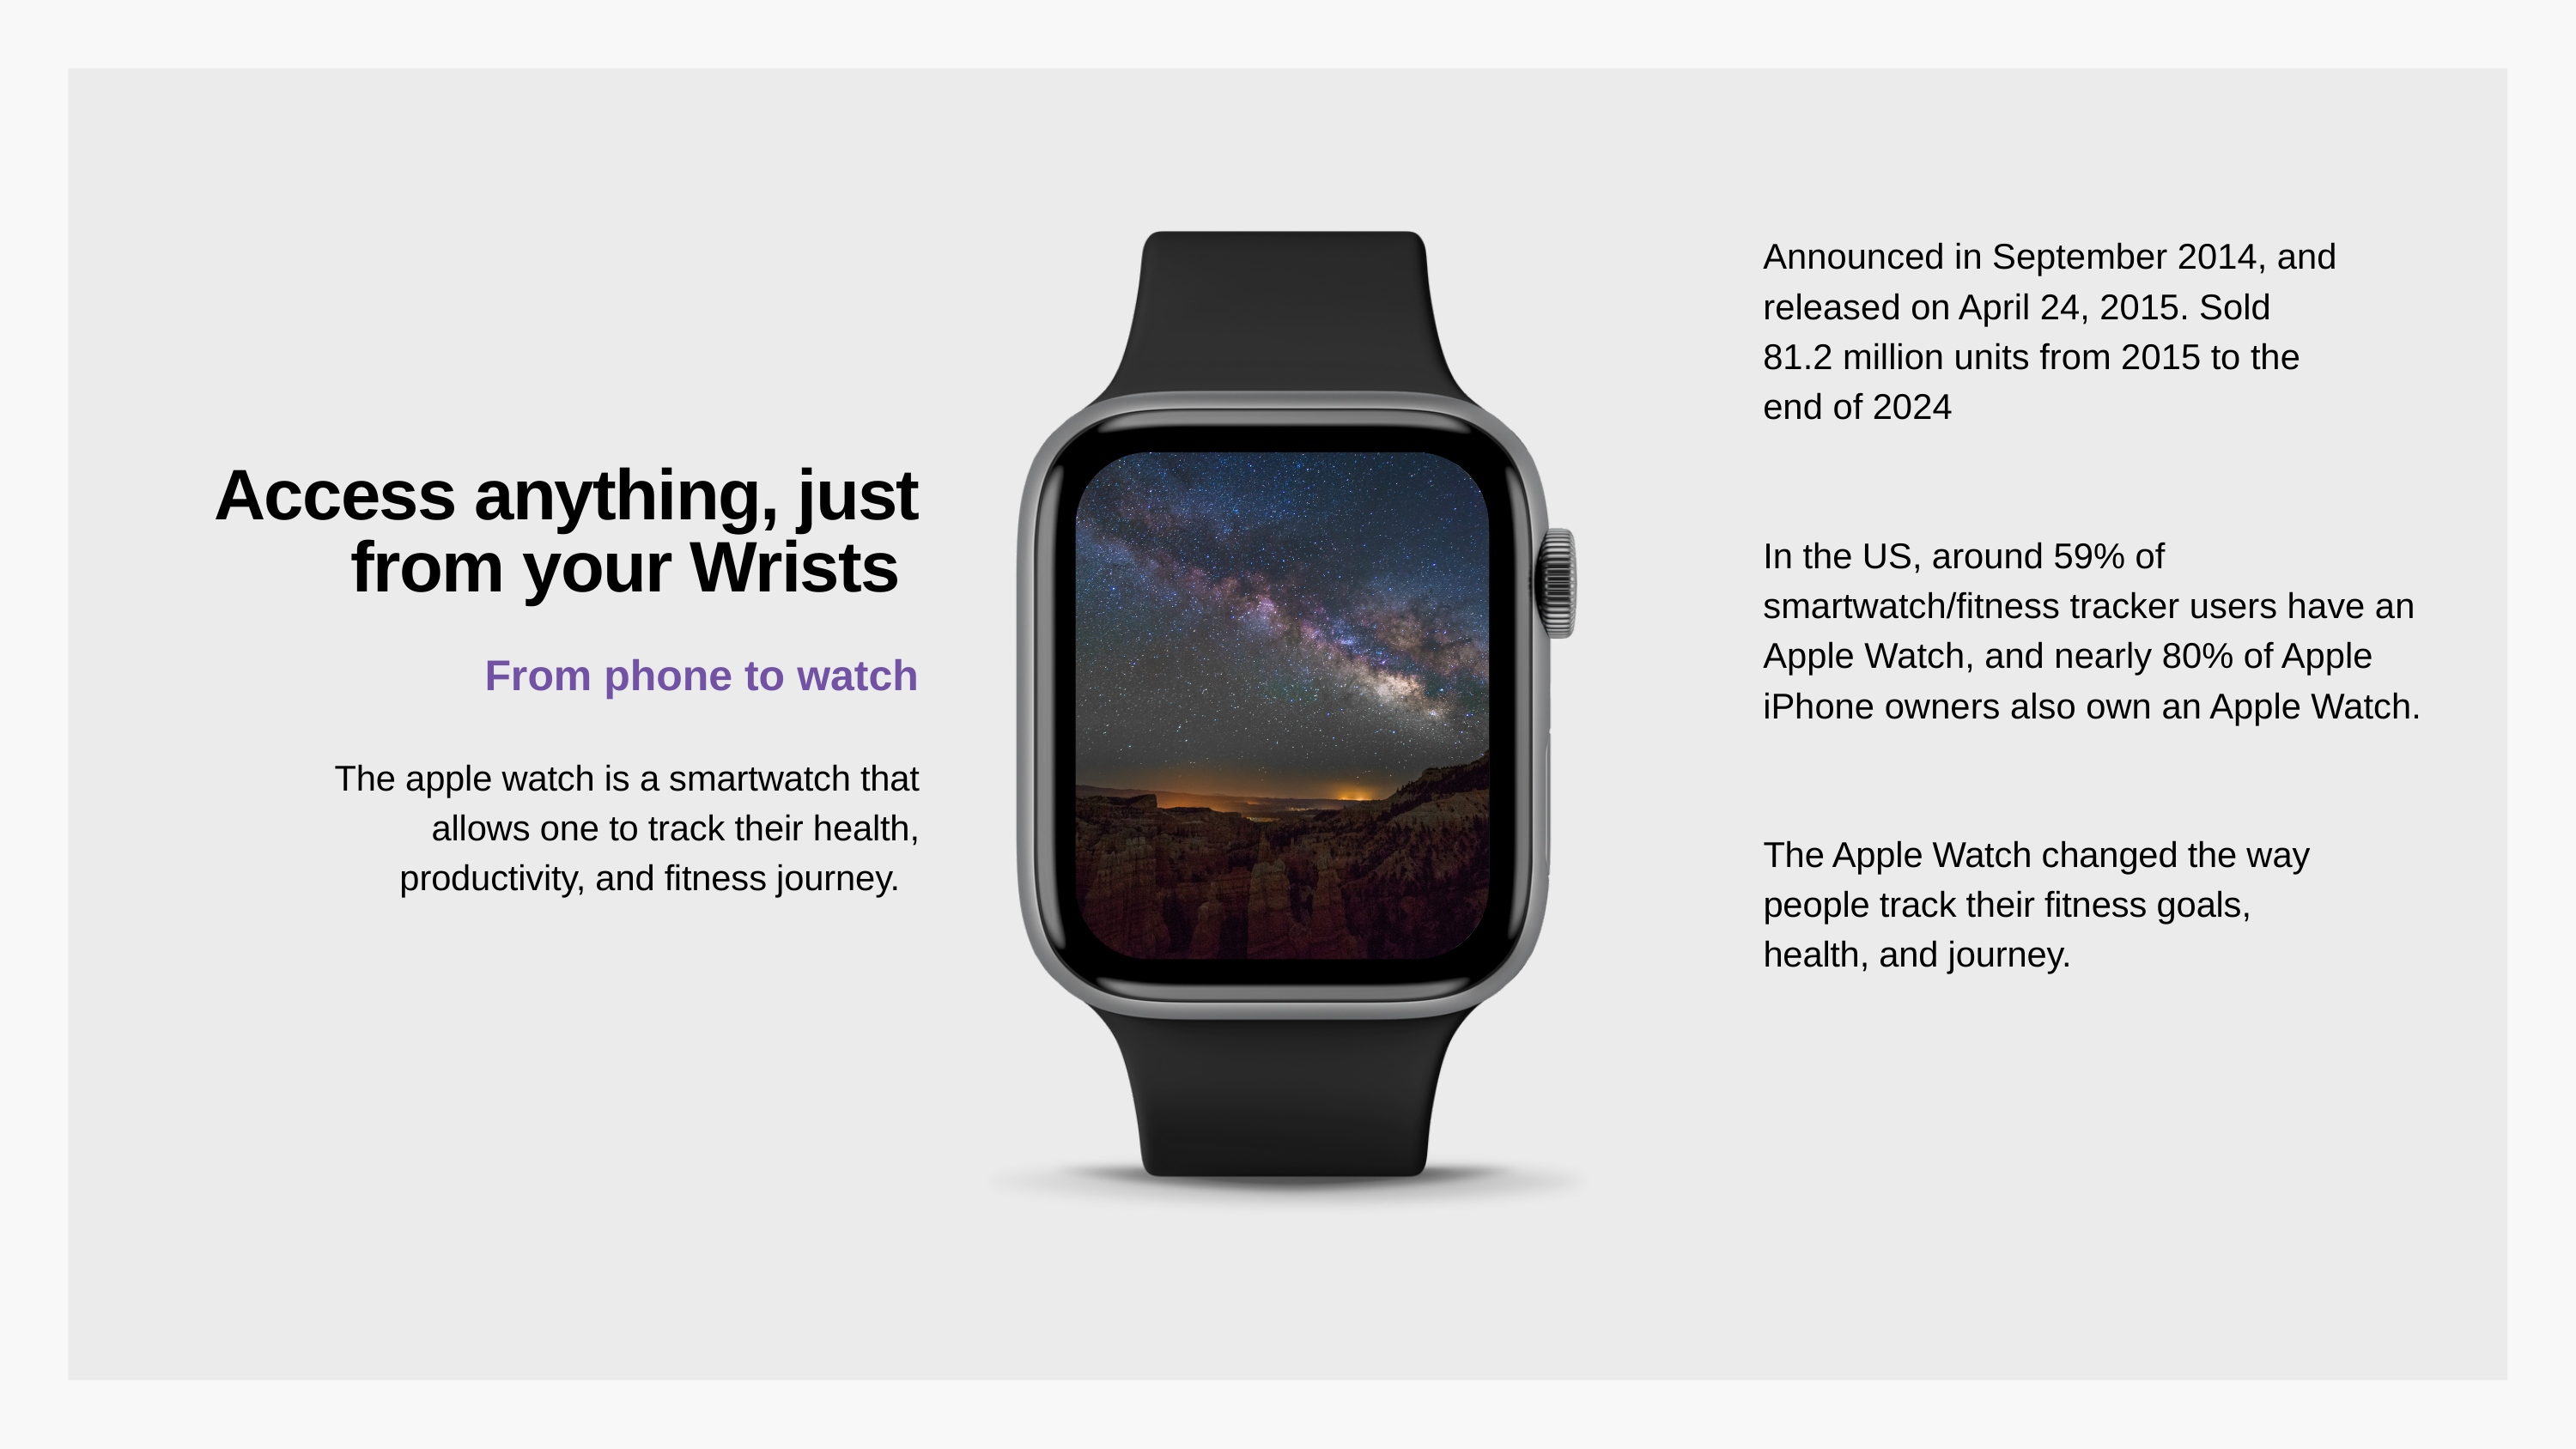

Announced in September 2014, and released on April 24, 2015. Sold 81.2 million units from 2015 to the end of 2024

Access anything, just from your Wrists
In the US, around 59% of smartwatch/fitness tracker users have an Apple Watch, and nearly 80% of Apple iPhone owners also own an Apple Watch.

From phone to watch
The apple watch is a smartwatch that allows one to track their health, productivity, and fitness journey.
The Apple Watch changed the way people track their fitness goals, health, and journey.